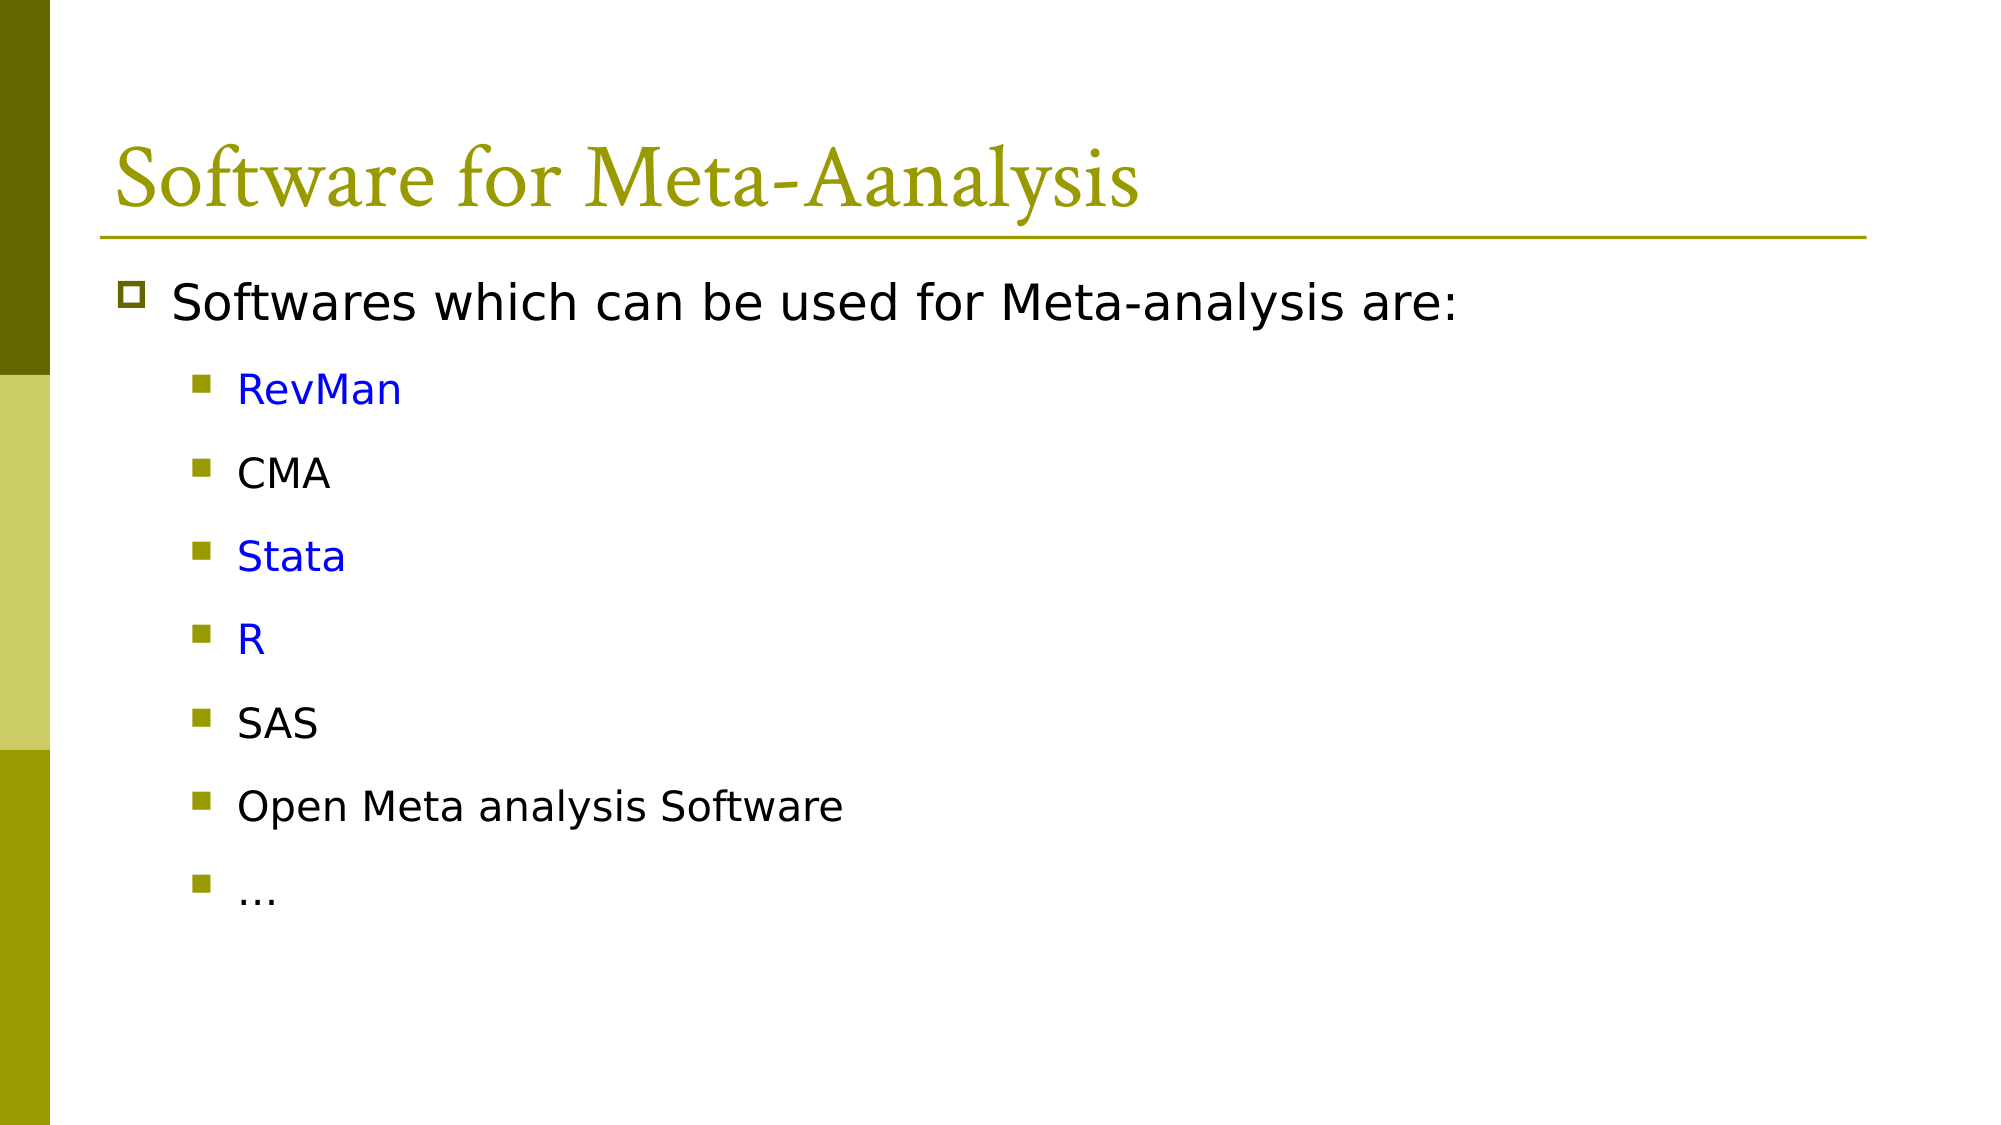

# Software for Meta-Aanalysis
Softwares which can be used for Meta-analysis are:
RevMan
CMA
Stata
R
SAS
Open Meta analysis Software
…